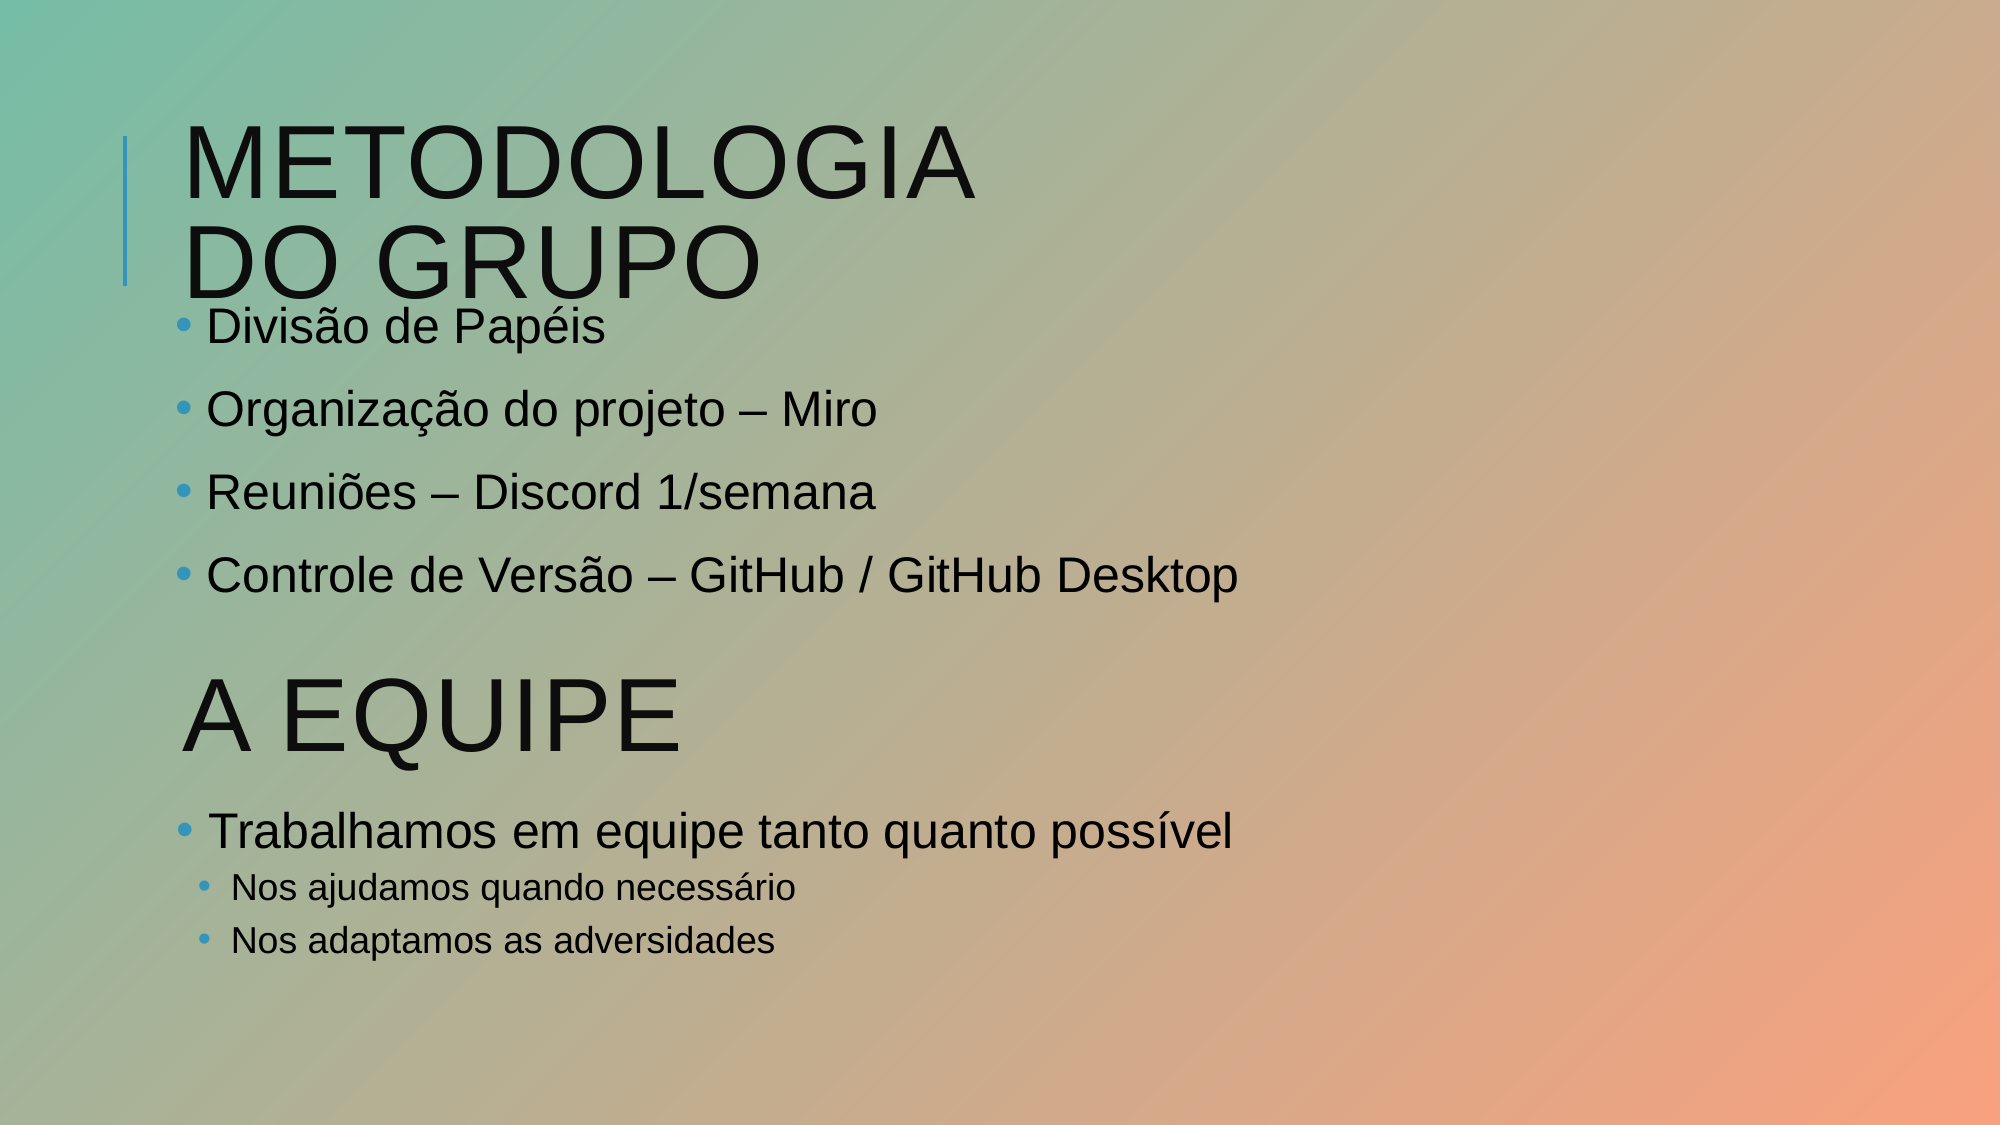

# Metodologia DO grupo
 Divisão de Papéis
 Organização do projeto – Miro
 Reuniões – Discord 1/semana
 Controle de Versão – GitHub / GitHub Desktop

A EQUIPE
 Trabalhamos em equipe tanto quanto possível
 Nos ajudamos quando necessário
 Nos adaptamos as adversidades